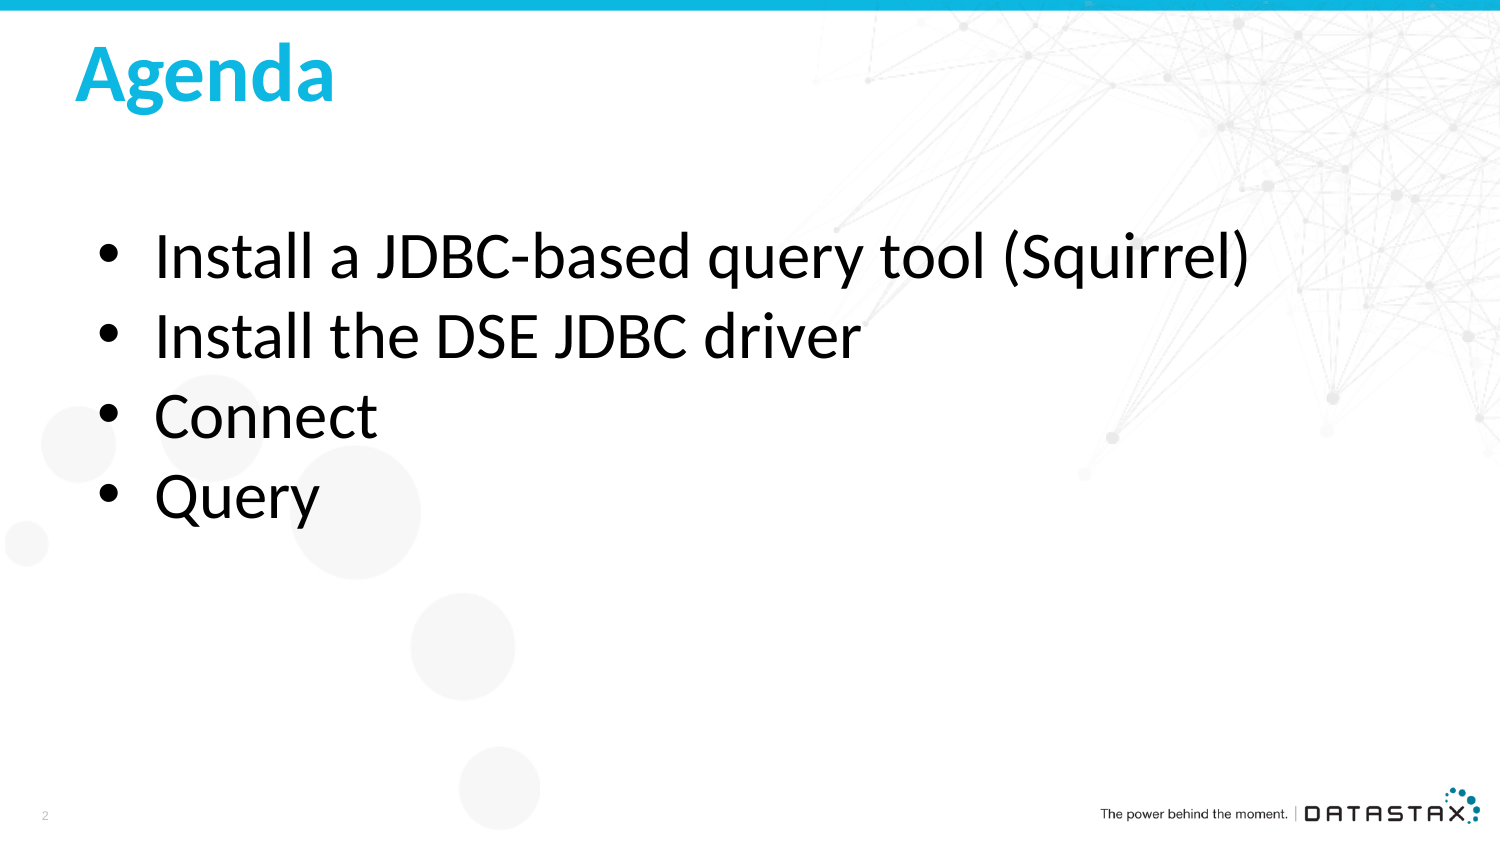

# Agenda
Install a JDBC-based query tool (Squirrel)
Install the DSE JDBC driver
Connect
Query
2